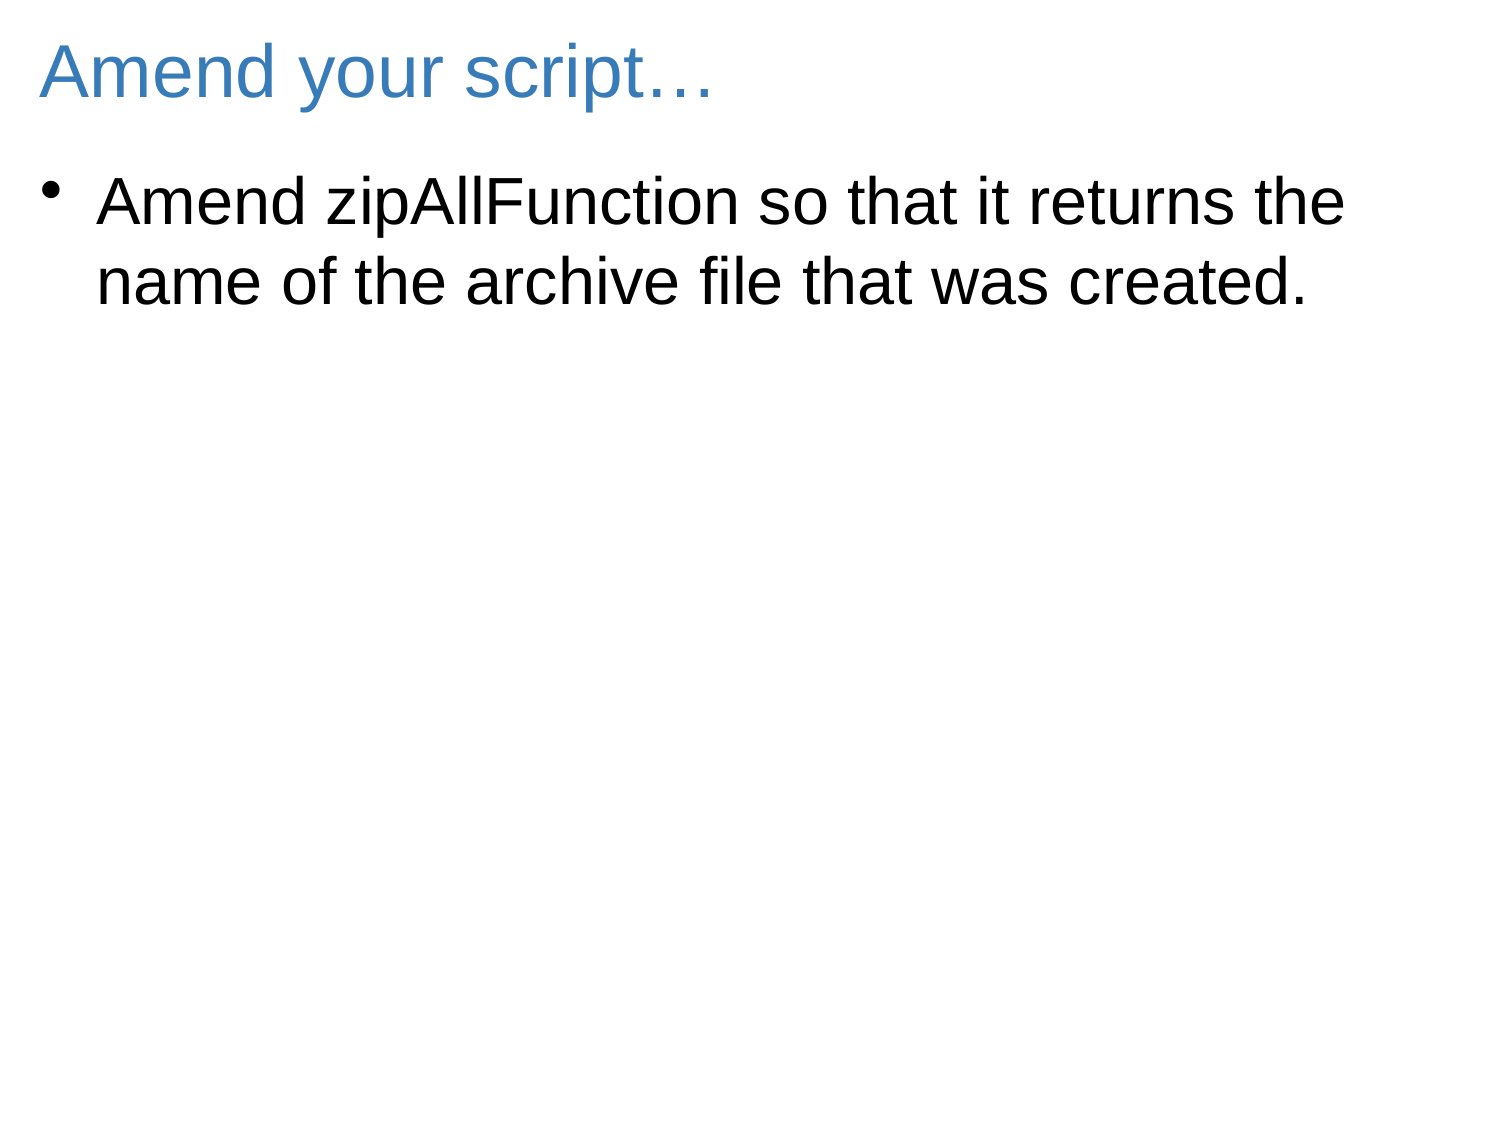

# Amend your script…
Amend zipAllFunction so that it returns the name of the archive file that was created.